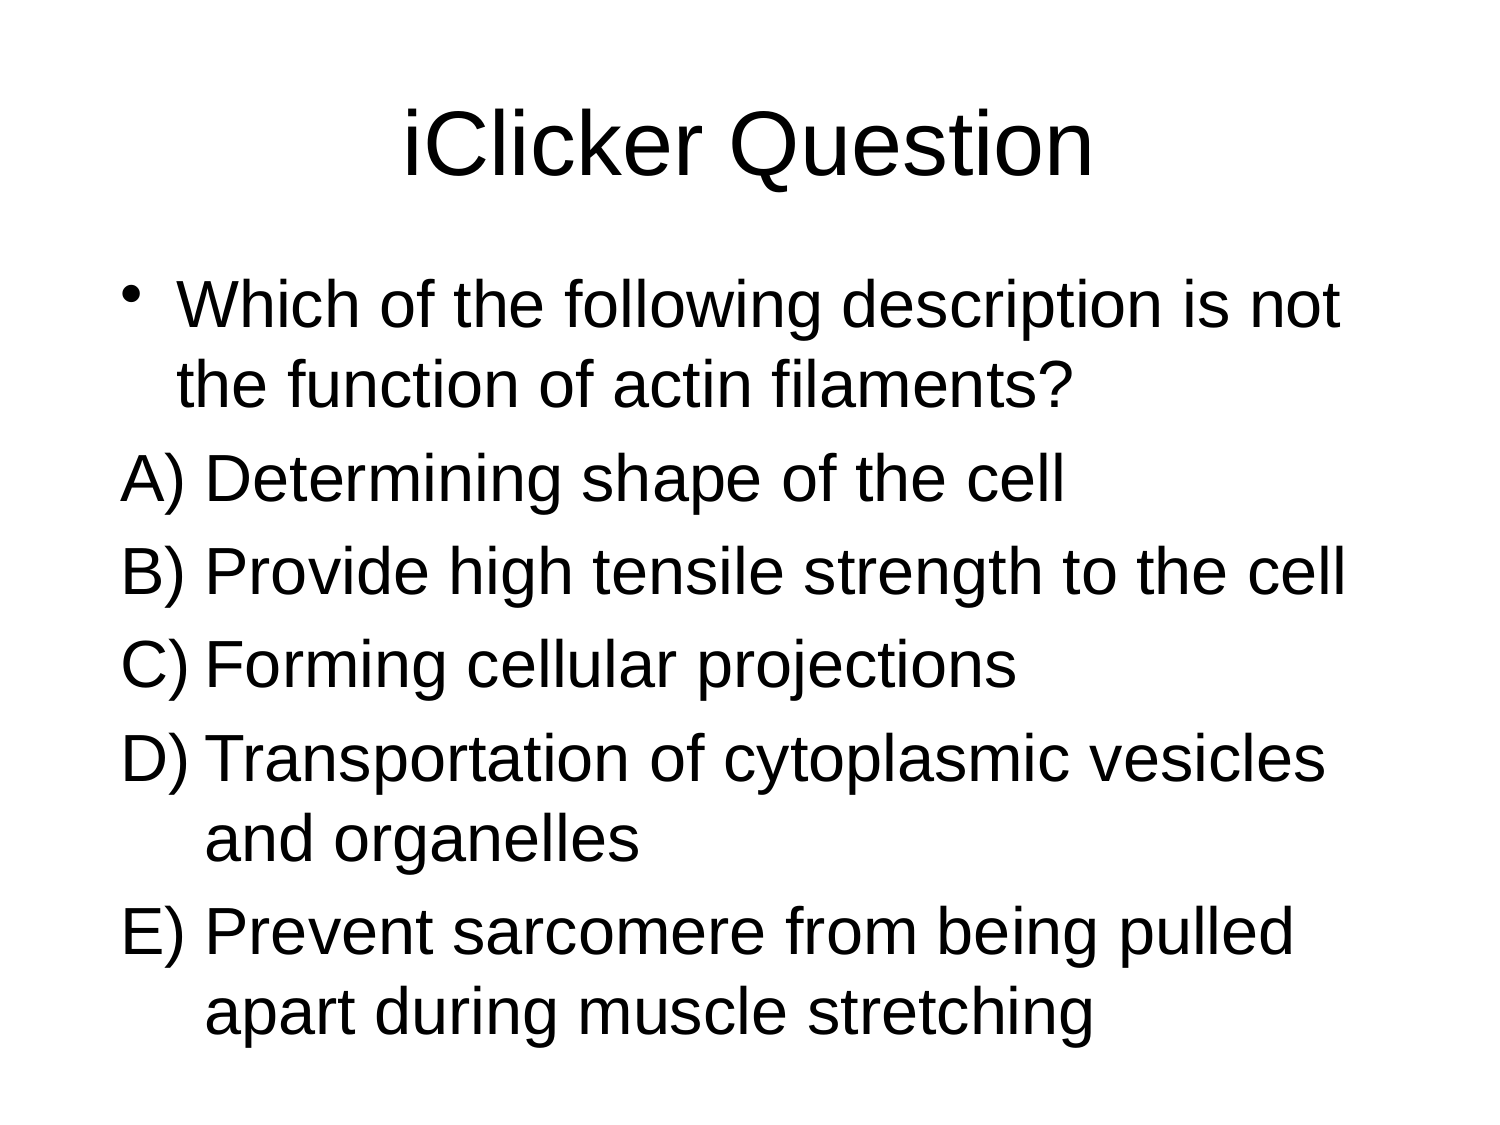

# iClicker Question
Which of the following description is not the function of actin filaments?
Determining shape of the cell
Provide high tensile strength to the cell
Forming cellular projections
Transportation of cytoplasmic vesicles and organelles
Prevent sarcomere from being pulled apart during muscle stretching